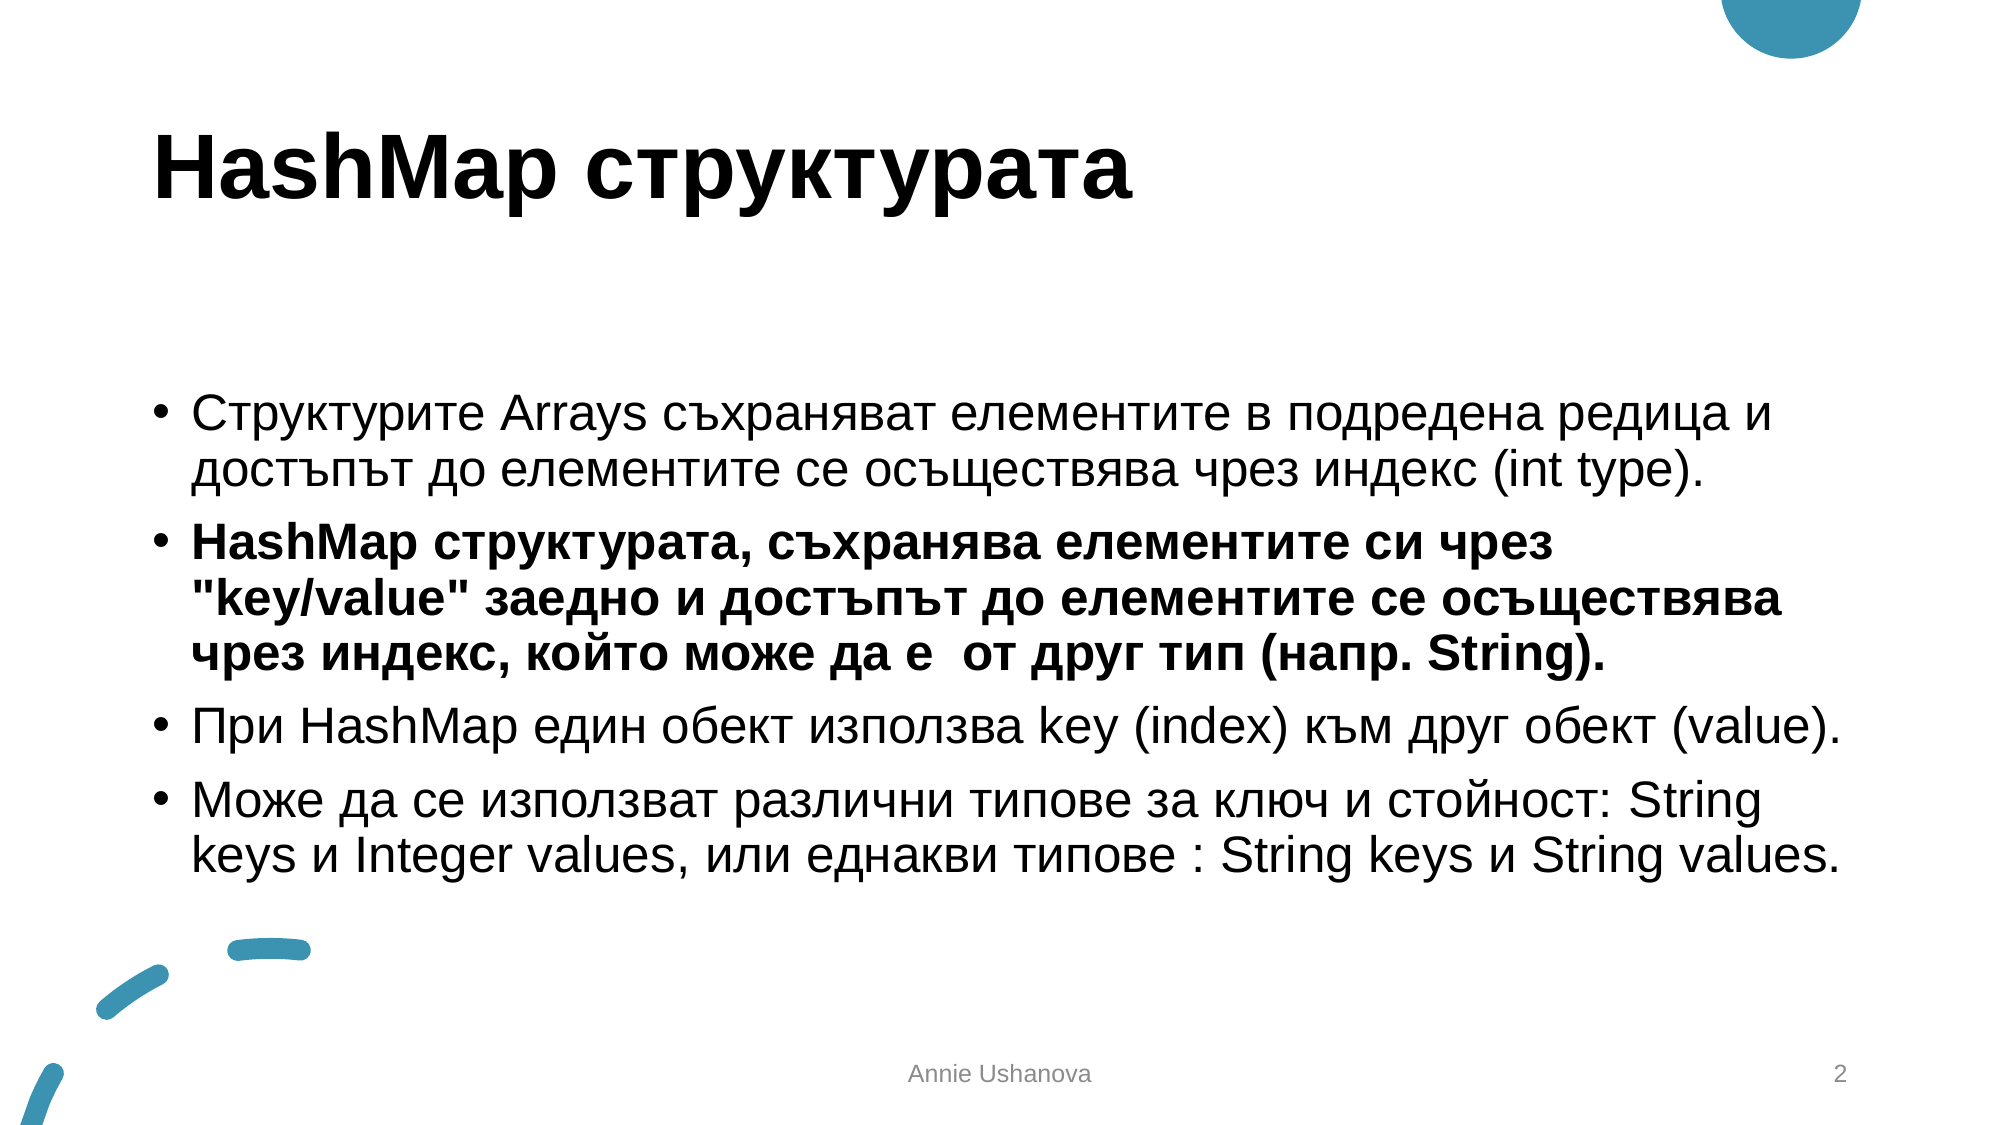

# HashMap структурата

Структурите Arrays съхраняват елементите в подредена редица и достъпът до елементите се осъществява чрез индекс (int type).
HashMap структурата, съхранява елементите си чрез "key/value" заедно и достъпът до елементите се осъществява чрез индекс, който може да е  от друг тип (напр. String).
При HashMap един обект използва key (index) към друг обект (value).
Може да се използват различни типове за ключ и стойност: String keys и Integer values, или еднакви типове : String keys и String values.
Annie Ushanova
2